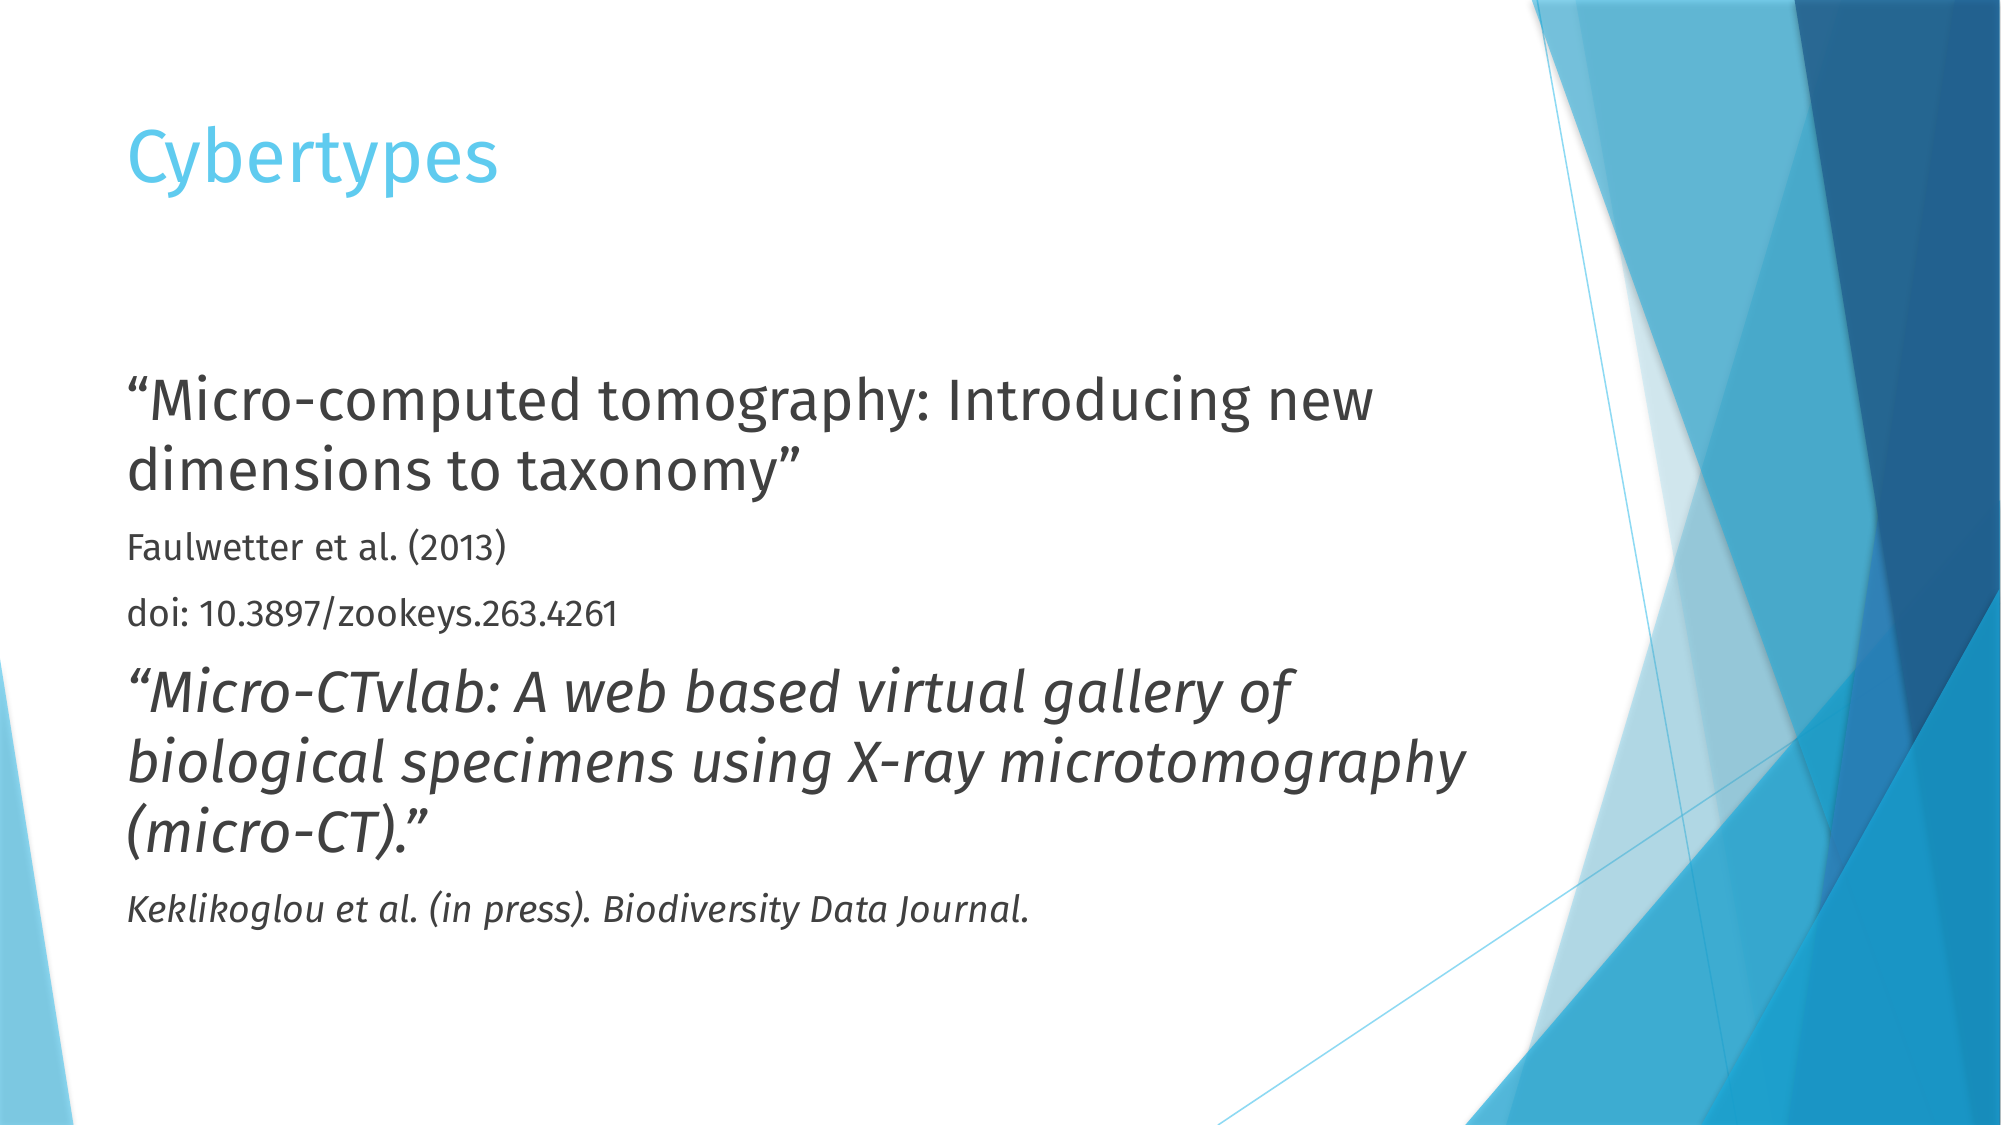

# Cybertypes
“Micro-computed tomography: Introducing new dimensions to taxonomy”
Faulwetter et al. (2013)
doi: 10.3897/zookeys.263.4261
“Micro-CTvlab: A web based virtual gallery of biological specimens using X-ray microtomography (micro-CT).”
Keklikoglou et al. (in press). Biodiversity Data Journal.